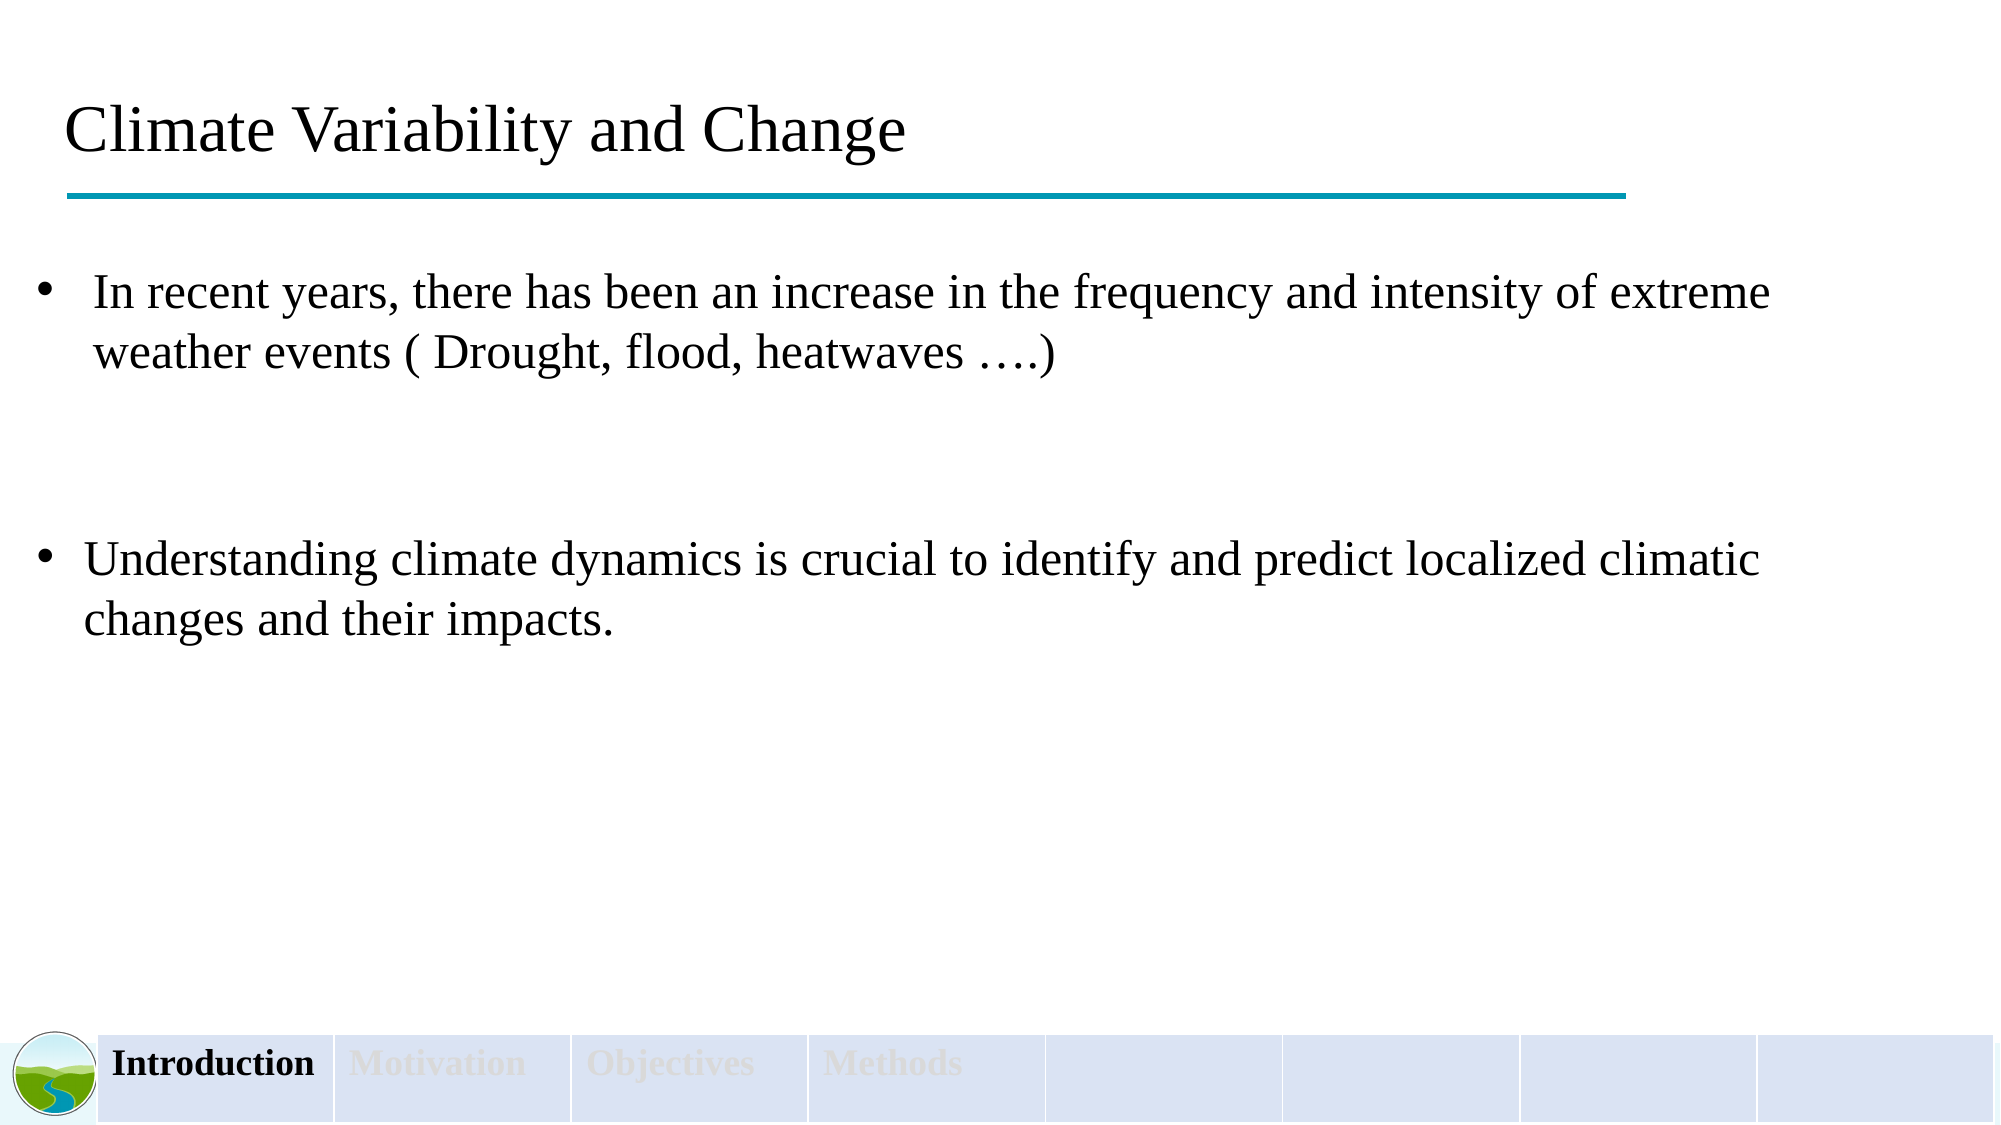

# Climate Variability and Change
In recent years, there has been an increase in the frequency and intensity of extreme weather events ( Drought, flood, heatwaves ….)
Understanding climate dynamics is crucial to identify and predict localized climatic changes and their impacts.
| Introduction | Motivation | Objectives | Methods |  |  |  |  |
| --- | --- | --- | --- | --- | --- | --- | --- |